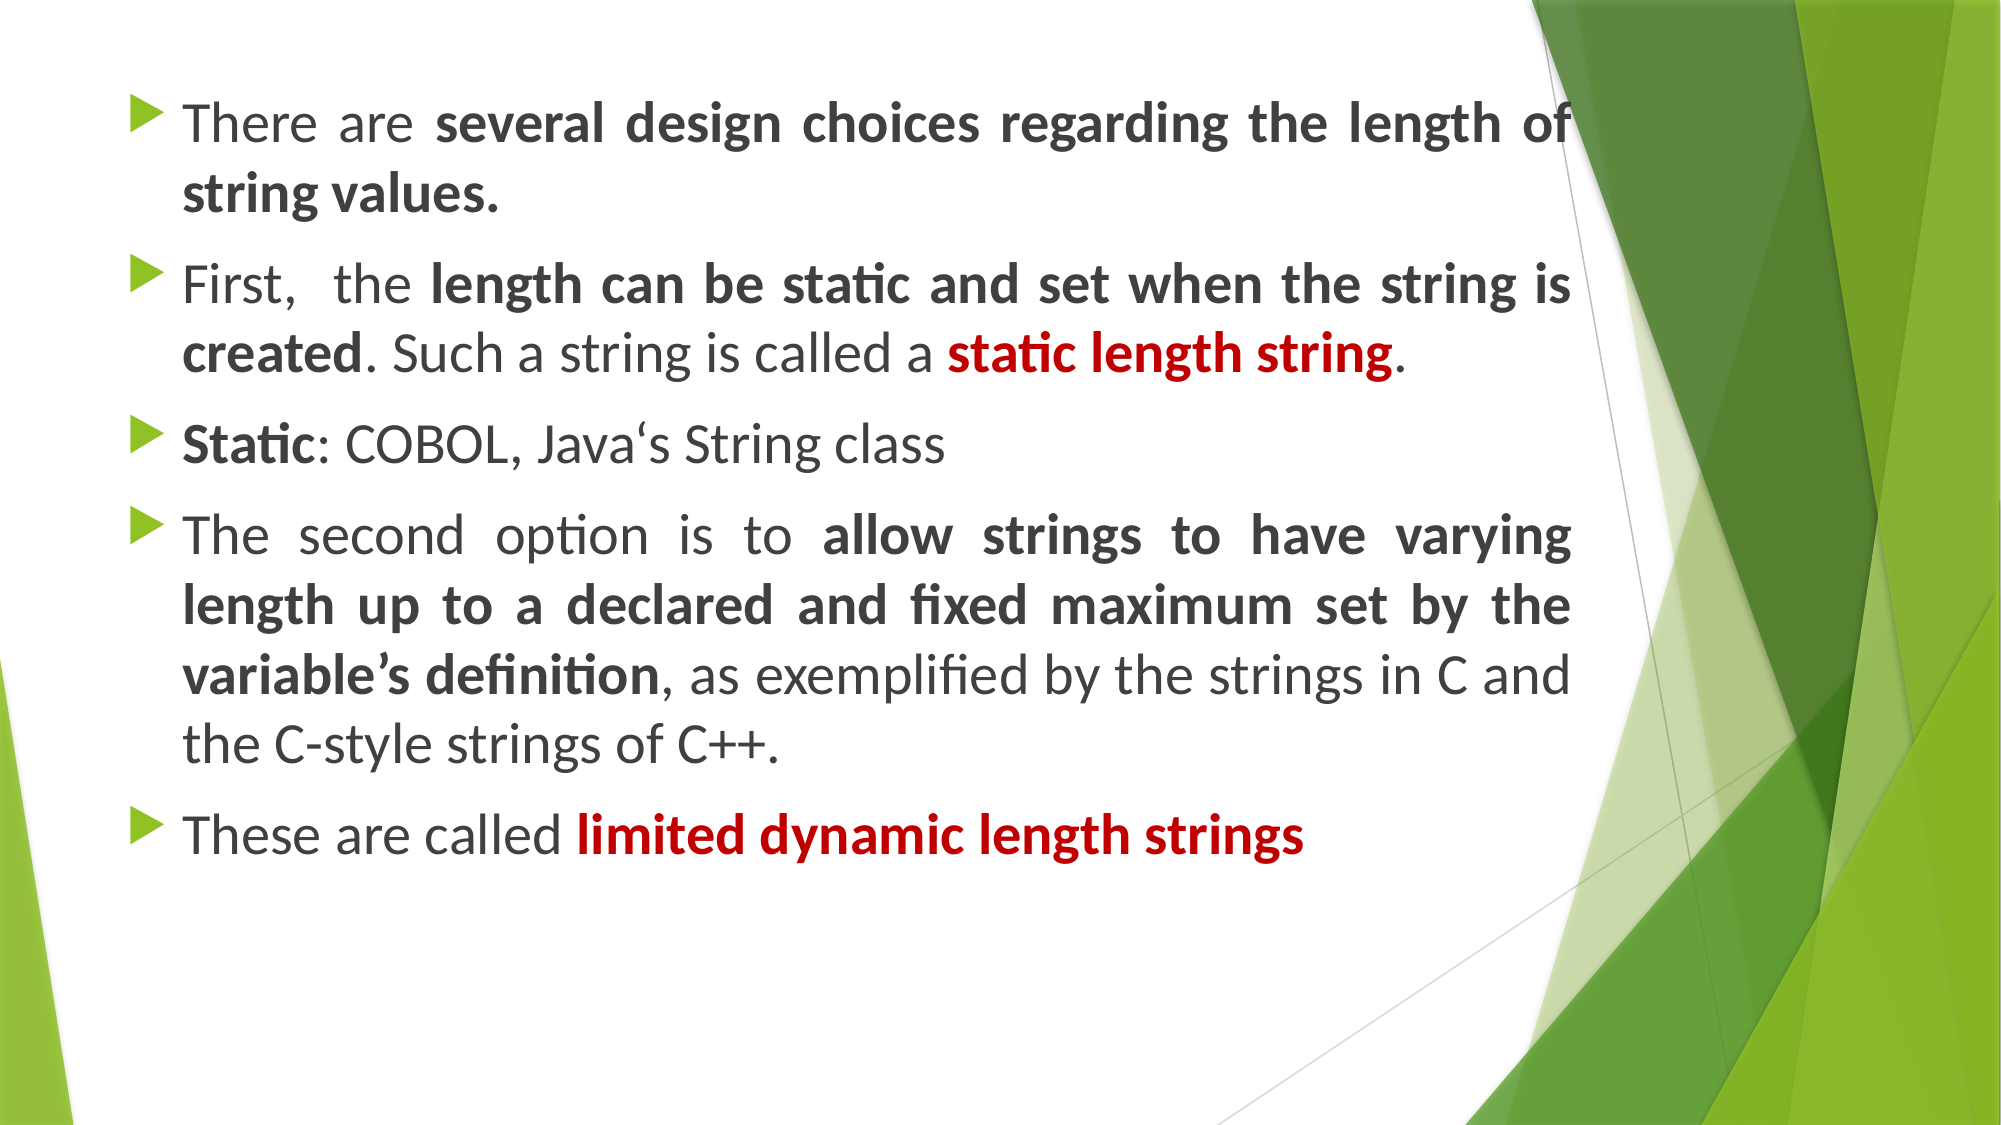

There are several design choices regarding the length of string values.
First,  the length can be static and set when the string is created. Such a string is called a static length string.
Static: COBOL, Java‘s String class
The second option is to allow strings to have varying length up to a declared and fixed maximum set by the variable’s definition, as exemplified by the strings in C and the C-style strings of C++.
These are called limited dynamic length strings